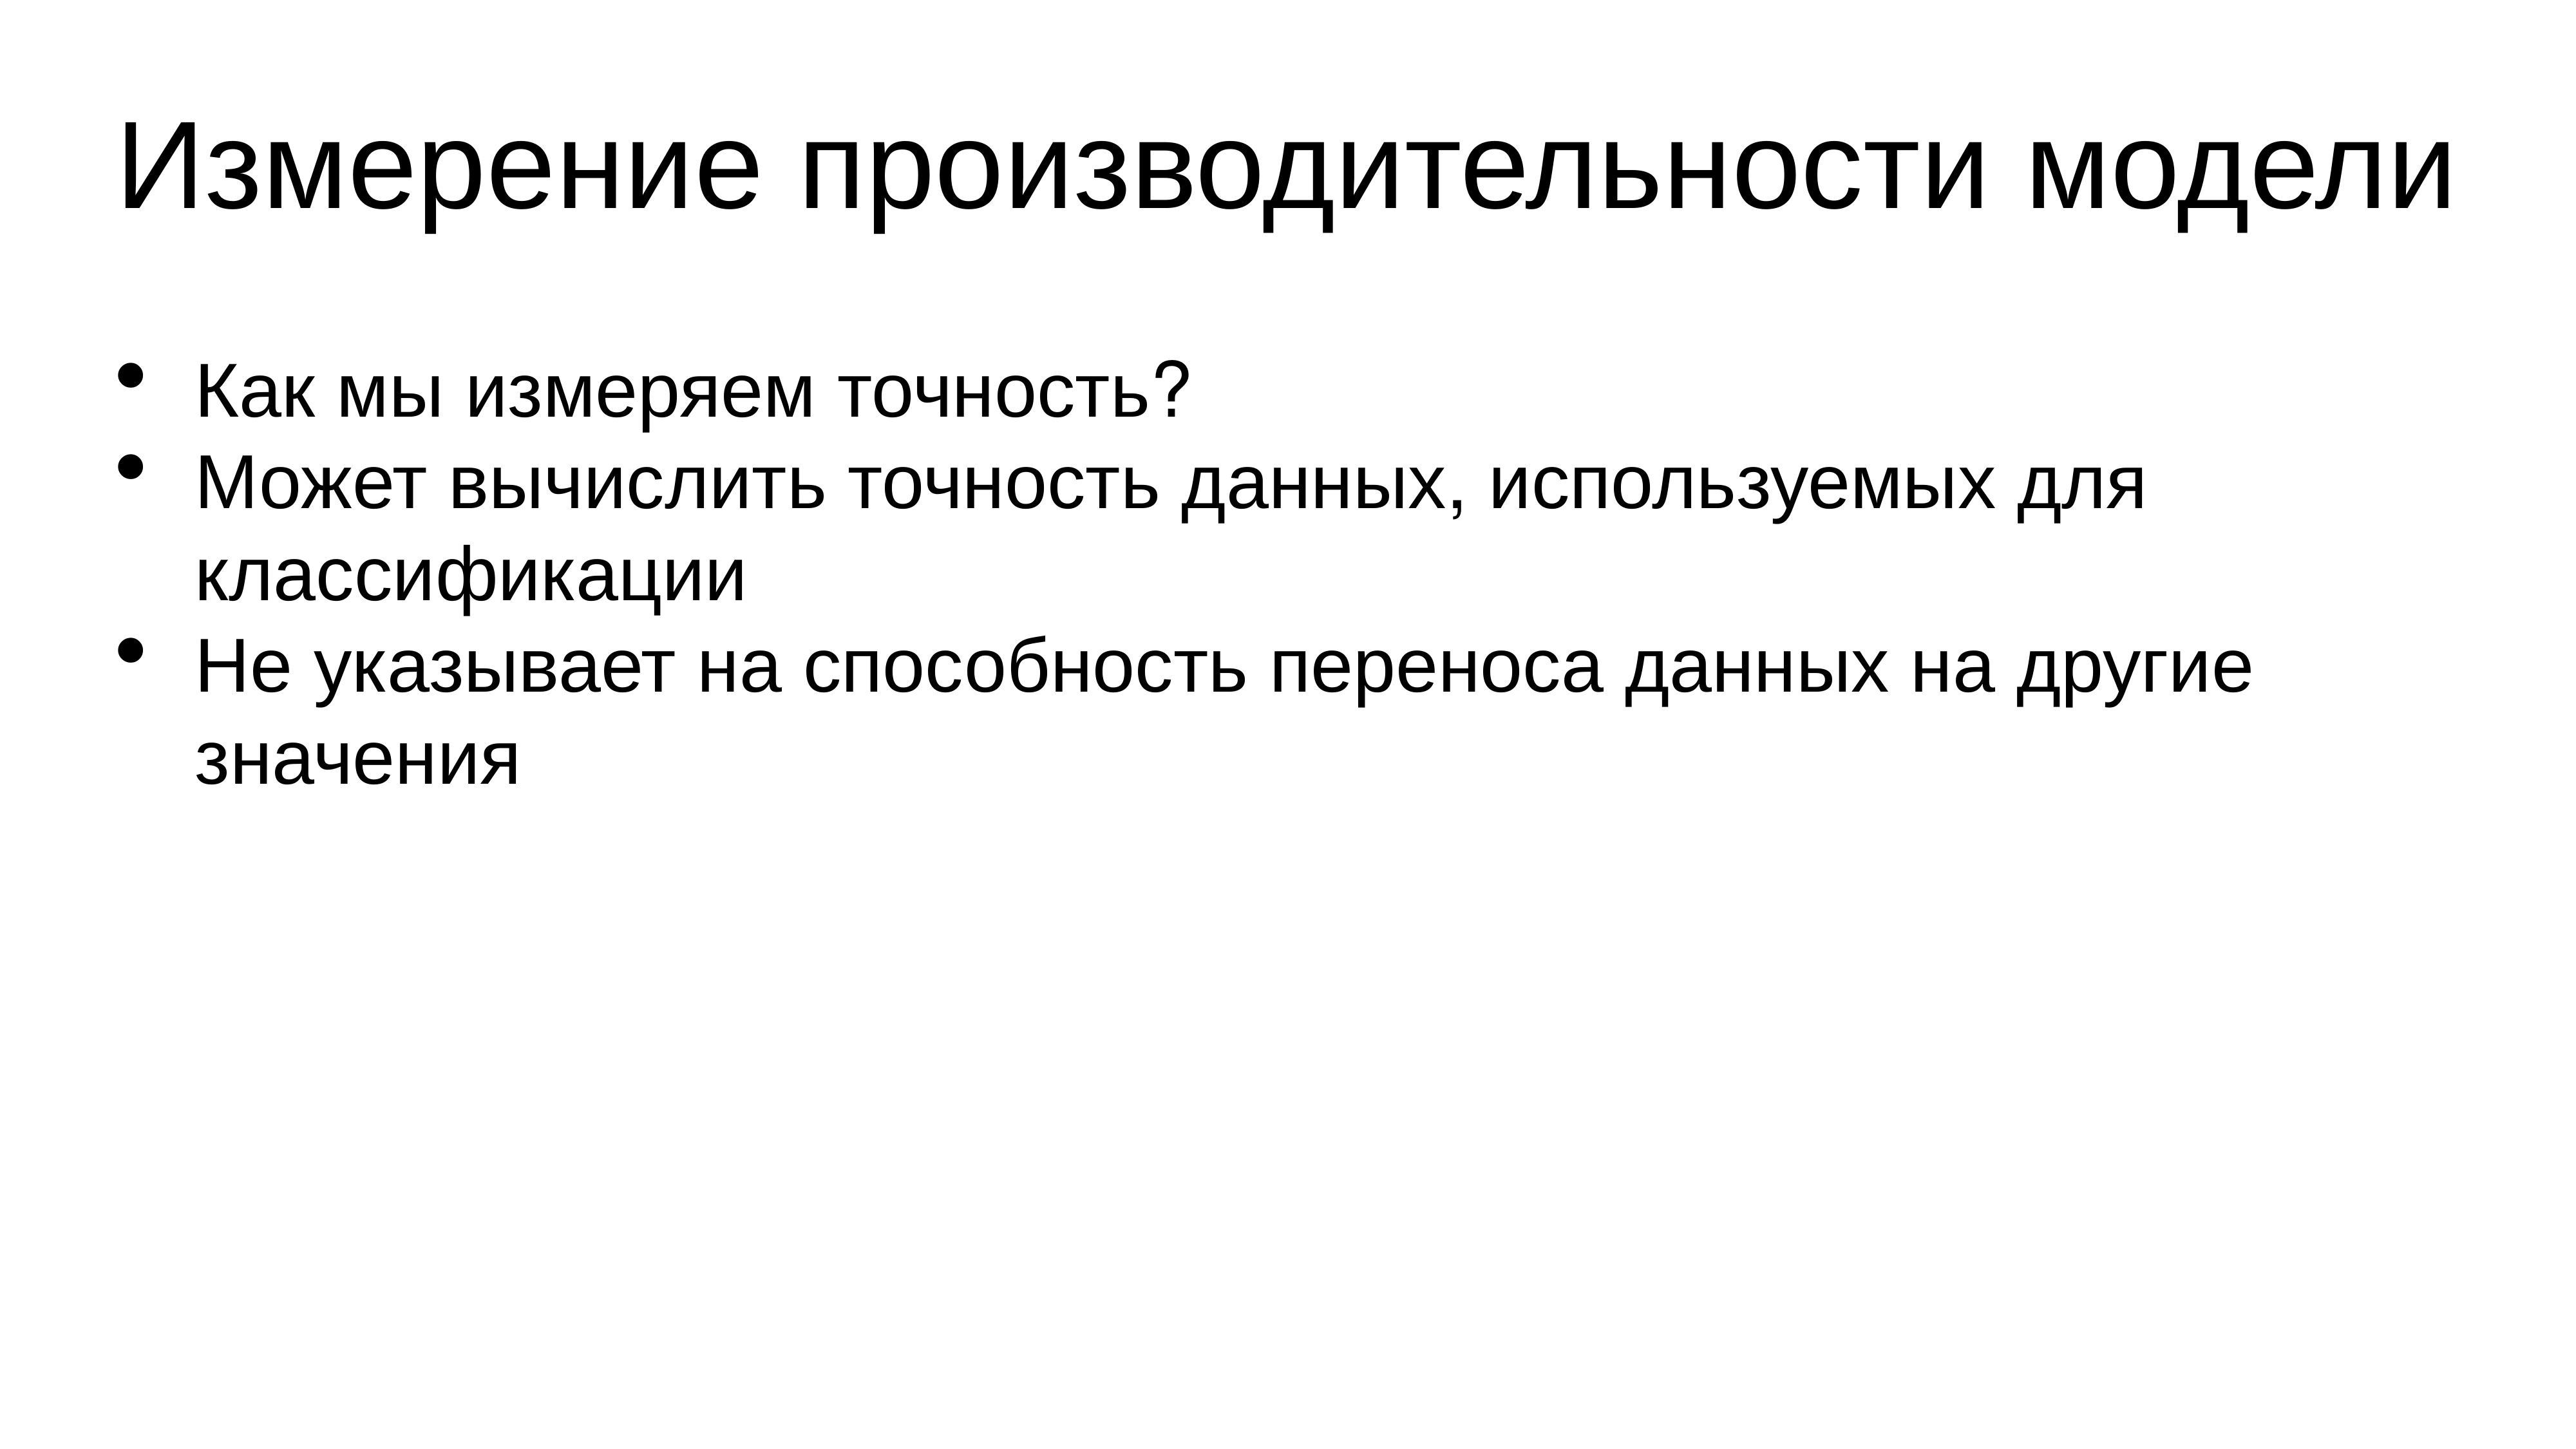

# Измерение производительности модели
Как мы измеряем точность?
Может вычислить точность данных, используемых для классификации
Не указывает на способность переноса данных на другие значения